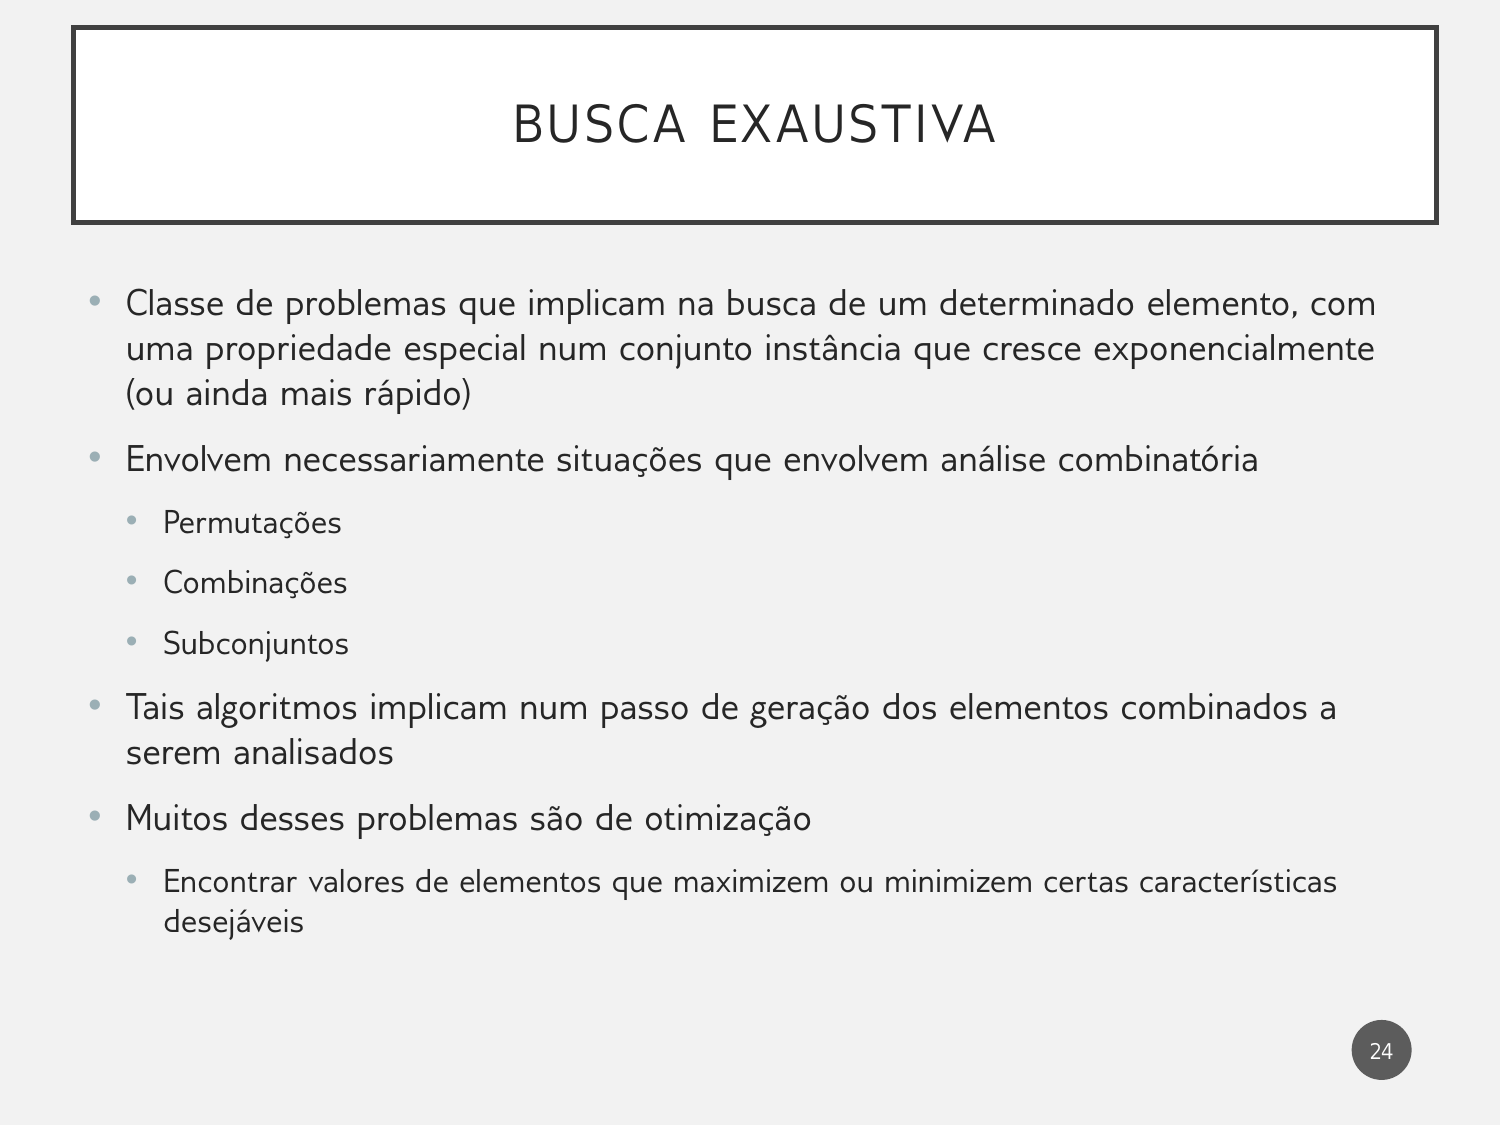

# Busca exaustiva
Classe de problemas que implicam na busca de um determinado elemento, com uma propriedade especial num conjunto instância que cresce exponencialmente (ou ainda mais rápido)
Envolvem necessariamente situações que envolvem análise combinatória
Permutações
Combinações
Subconjuntos
Tais algoritmos implicam num passo de geração dos elementos combinados a serem analisados
Muitos desses problemas são de otimização
Encontrar valores de elementos que maximizem ou minimizem certas características desejáveis
24